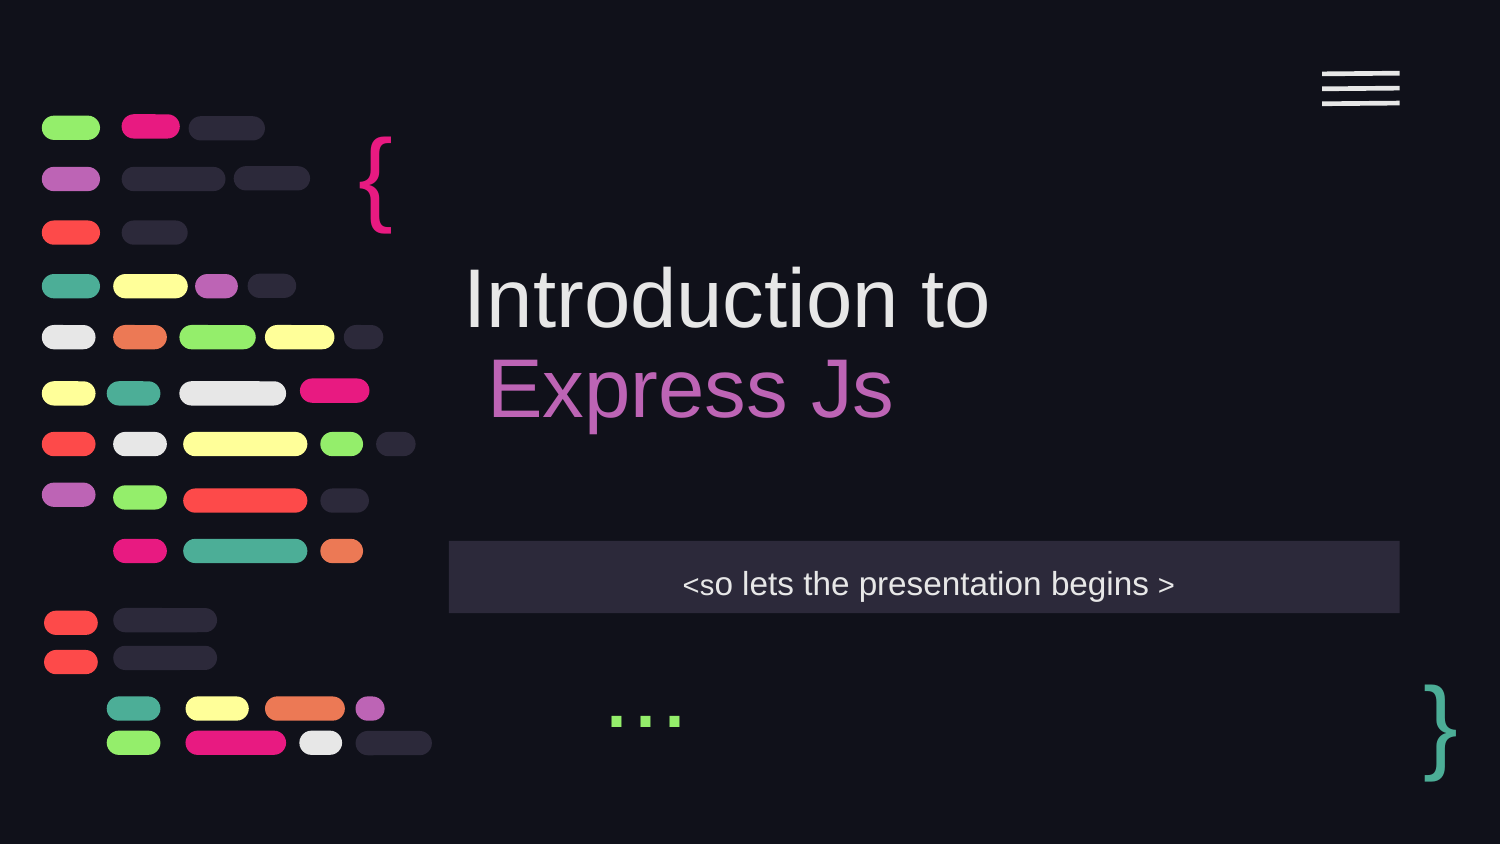

{

# Introduction to
 Express Js

 <so lets the presentation begins >
}
...